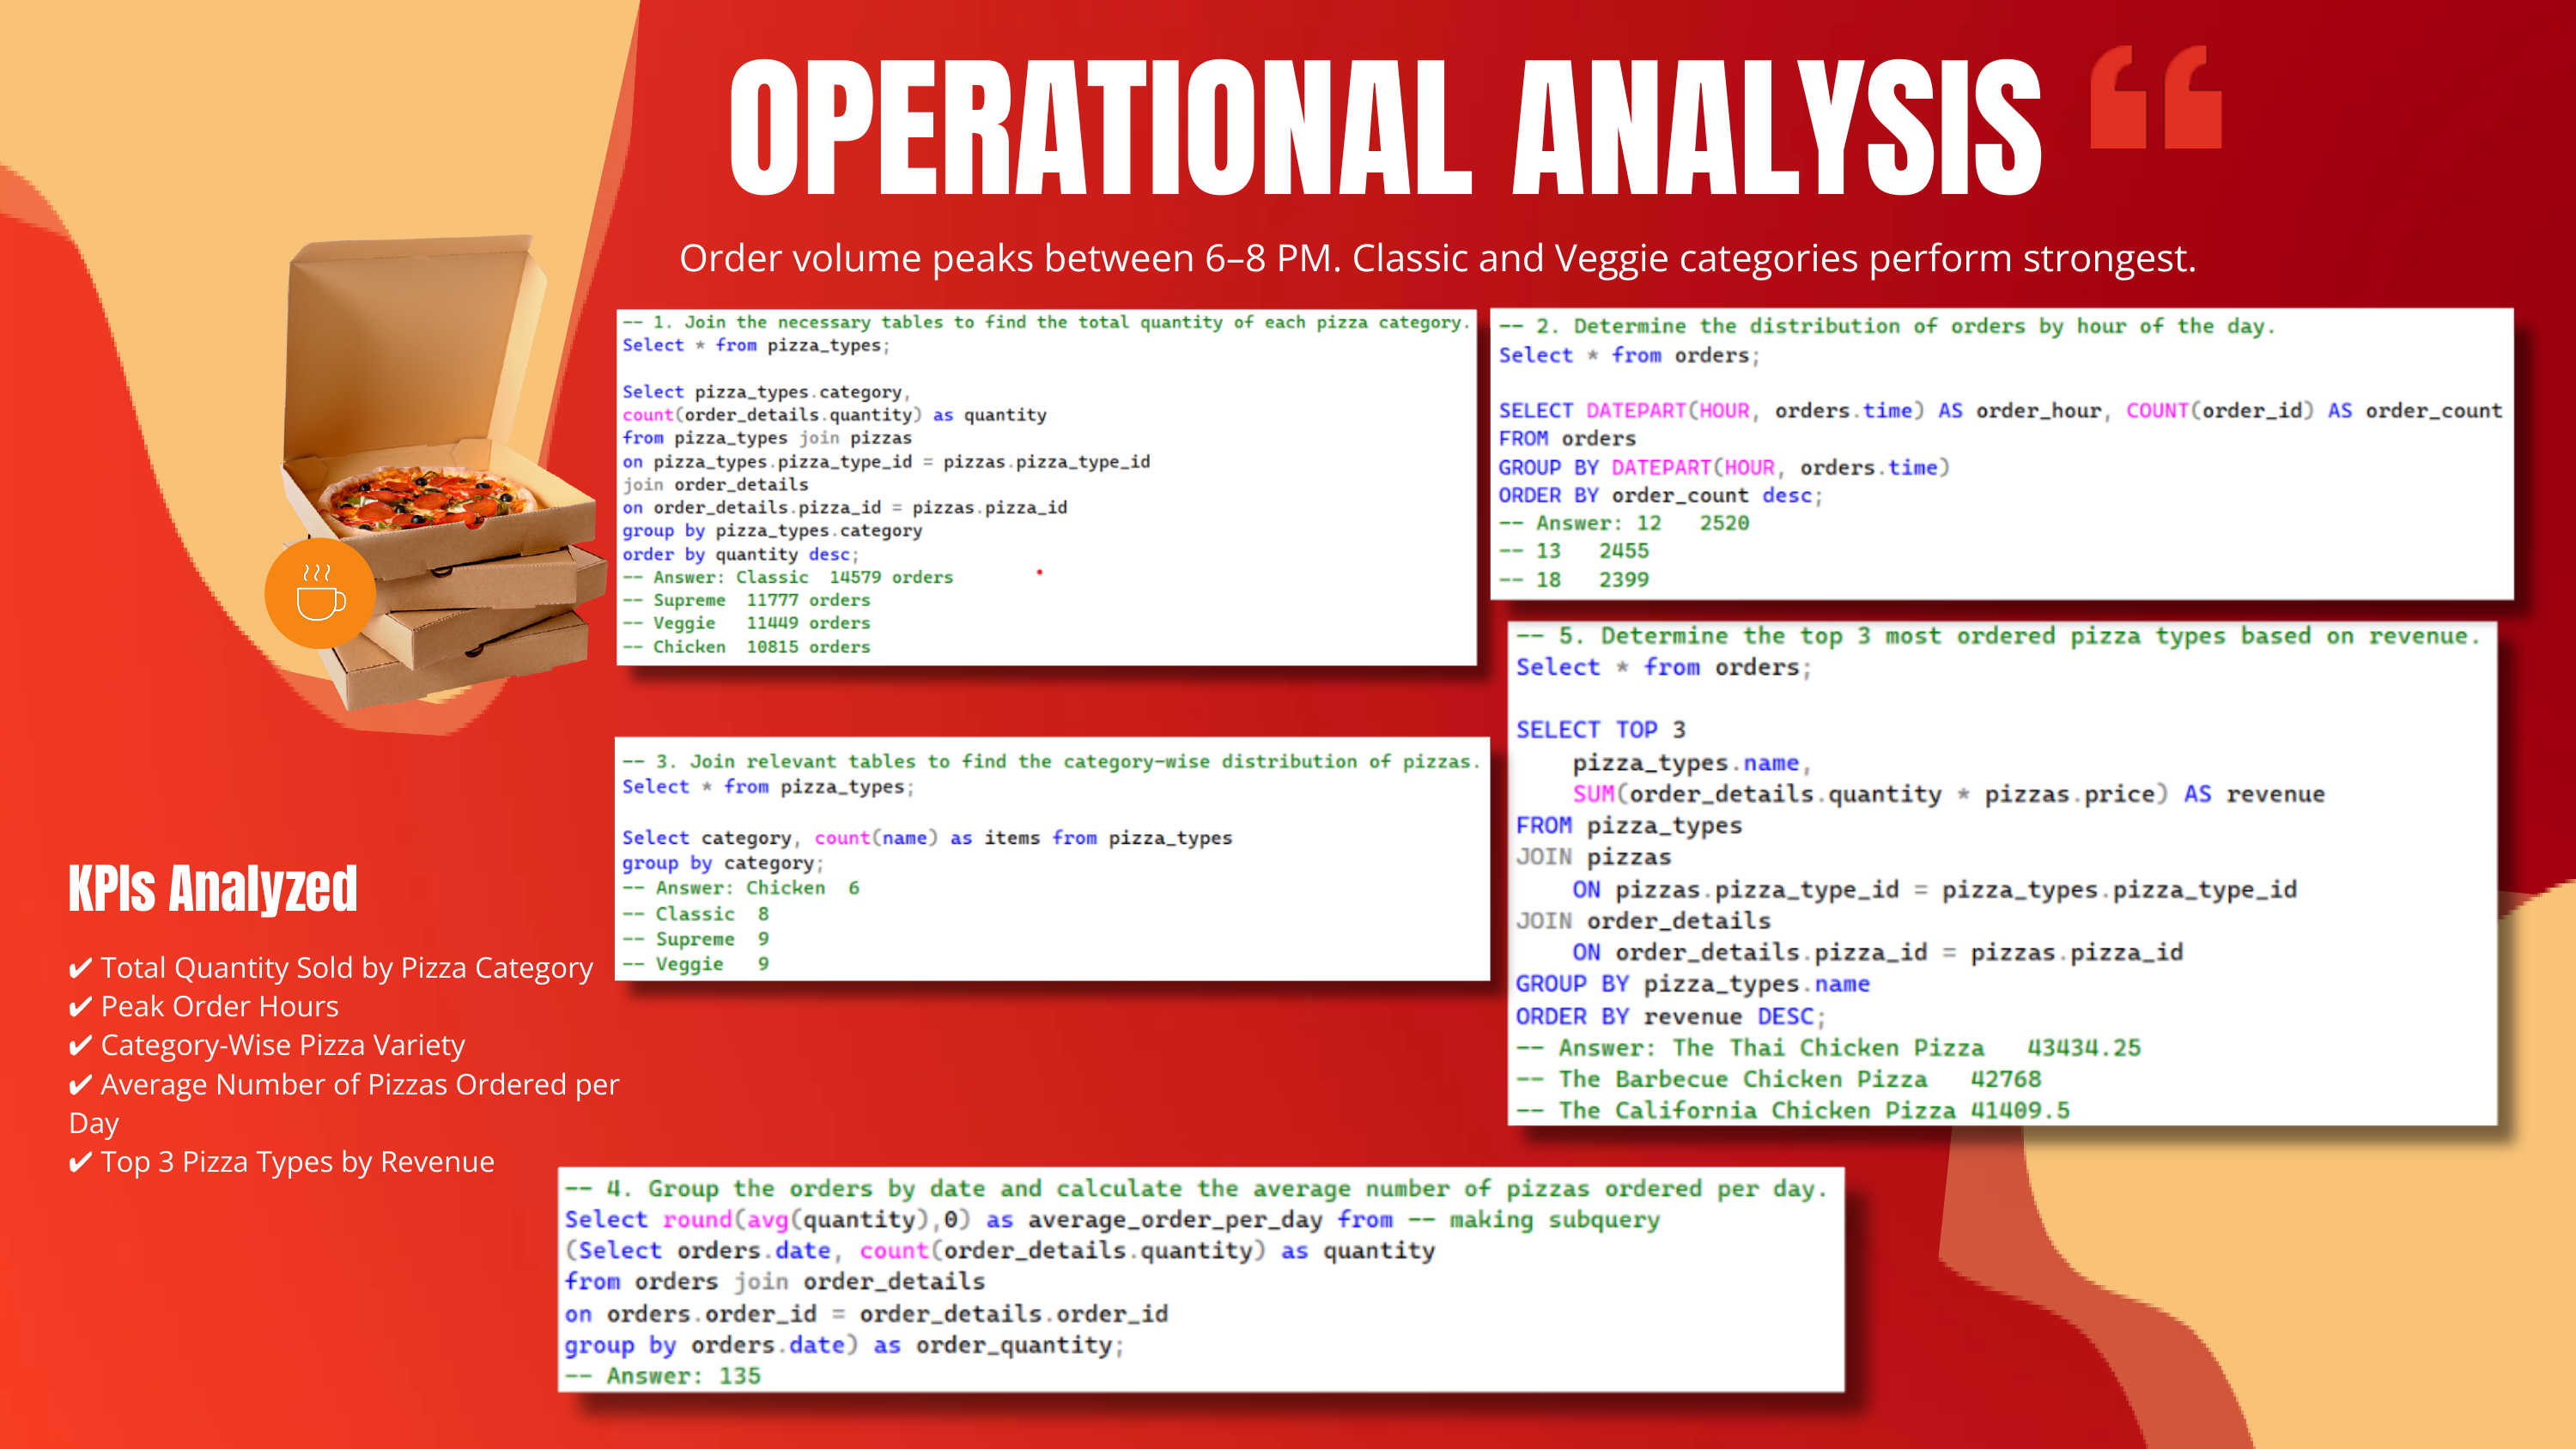

OPERATIONAL ANALYSIS
Order volume peaks between 6–8 PM. Classic and Veggie categories perform strongest.

KPIs Analyzed
✔ Total Quantity Sold by Pizza Category
✔ Peak Order Hours
✔ Category-Wise Pizza Variety
✔ Average Number of Pizzas Ordered per Day
✔ Top 3 Pizza Types by Revenue